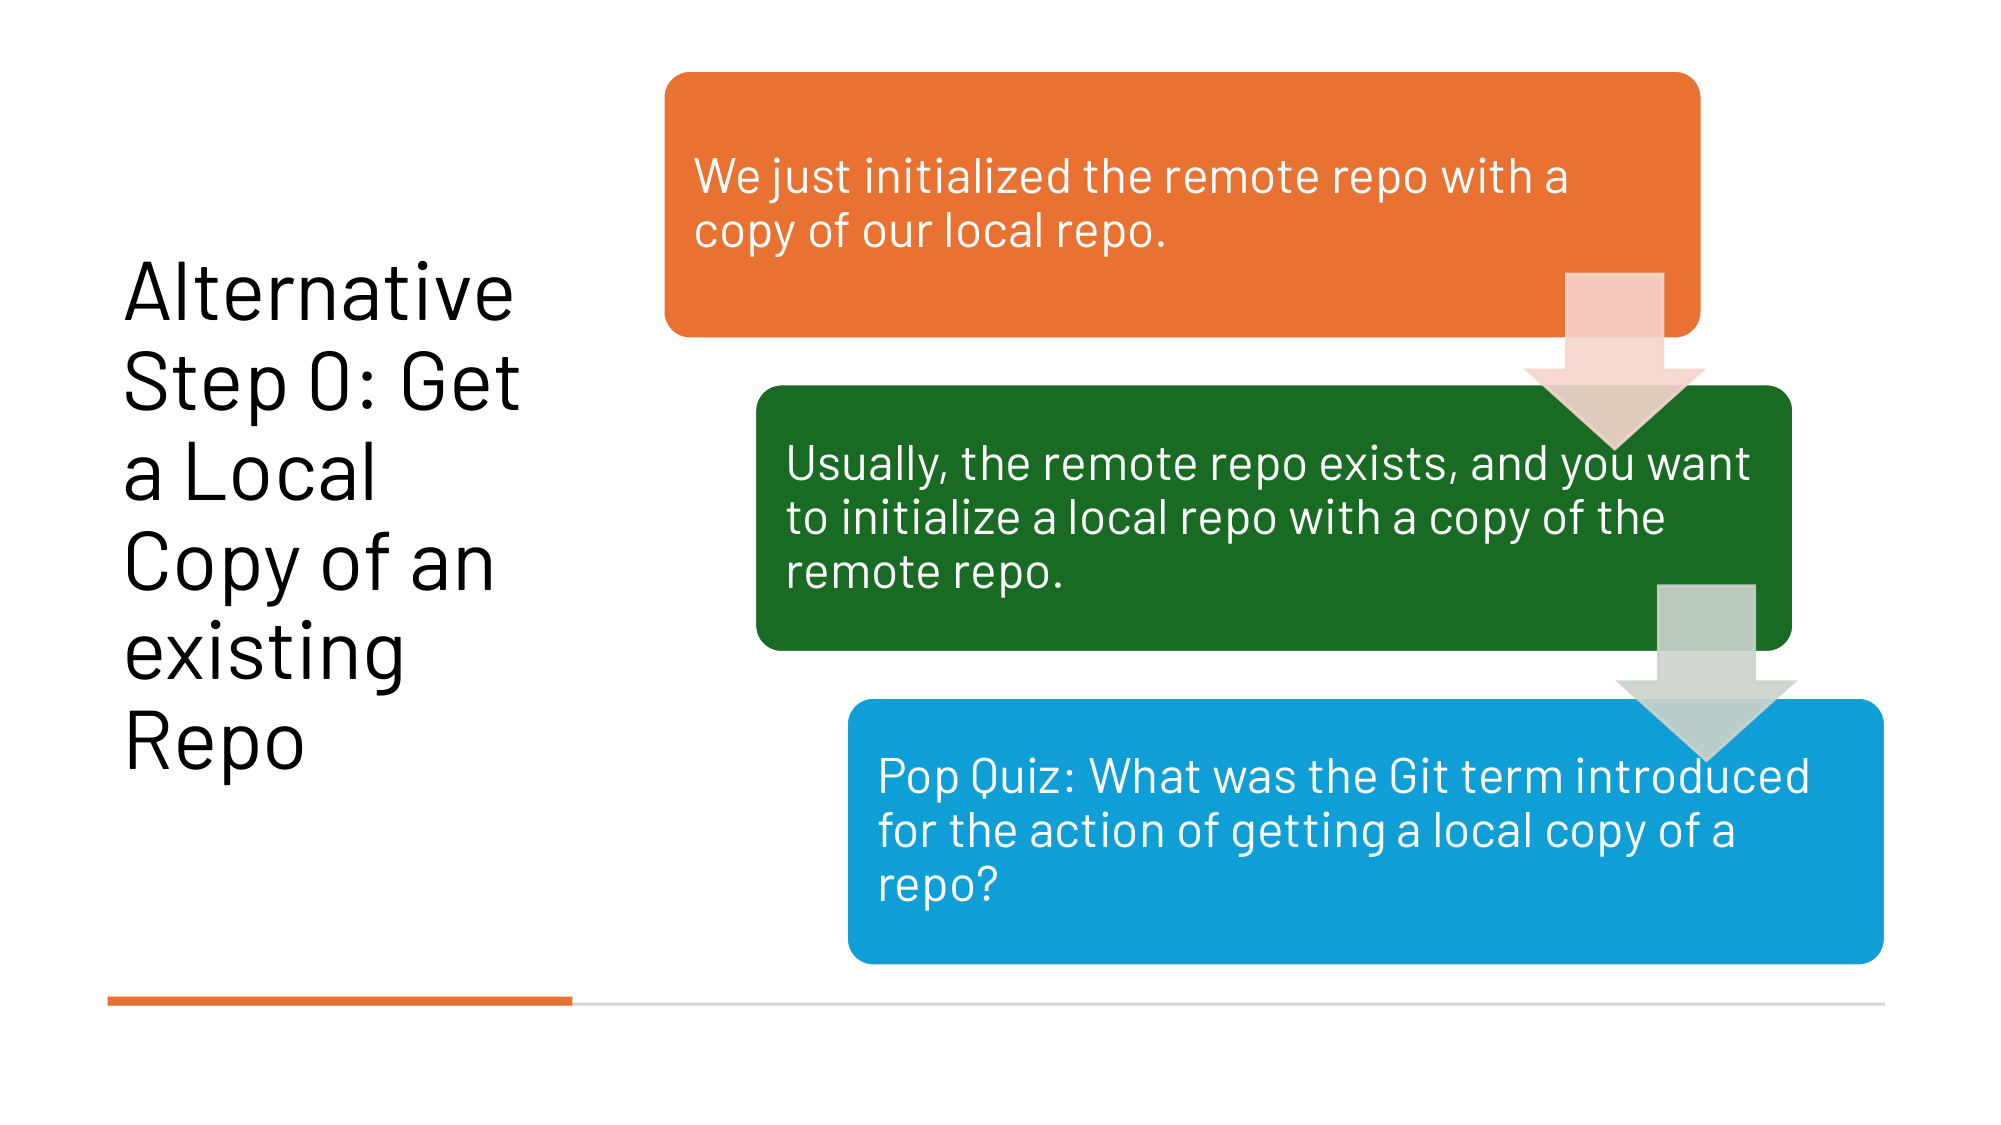

# Alternative Step 0: Get a Local Copy of an existing Repo
We just initialized the remote repo with a copy of our local repo.
Usually, the remote repo exists, and you want to initialize a local repo with a copy of the remote repo.
Pop Quiz: What was the Git term introduced for the action of getting a local copy of a repo?